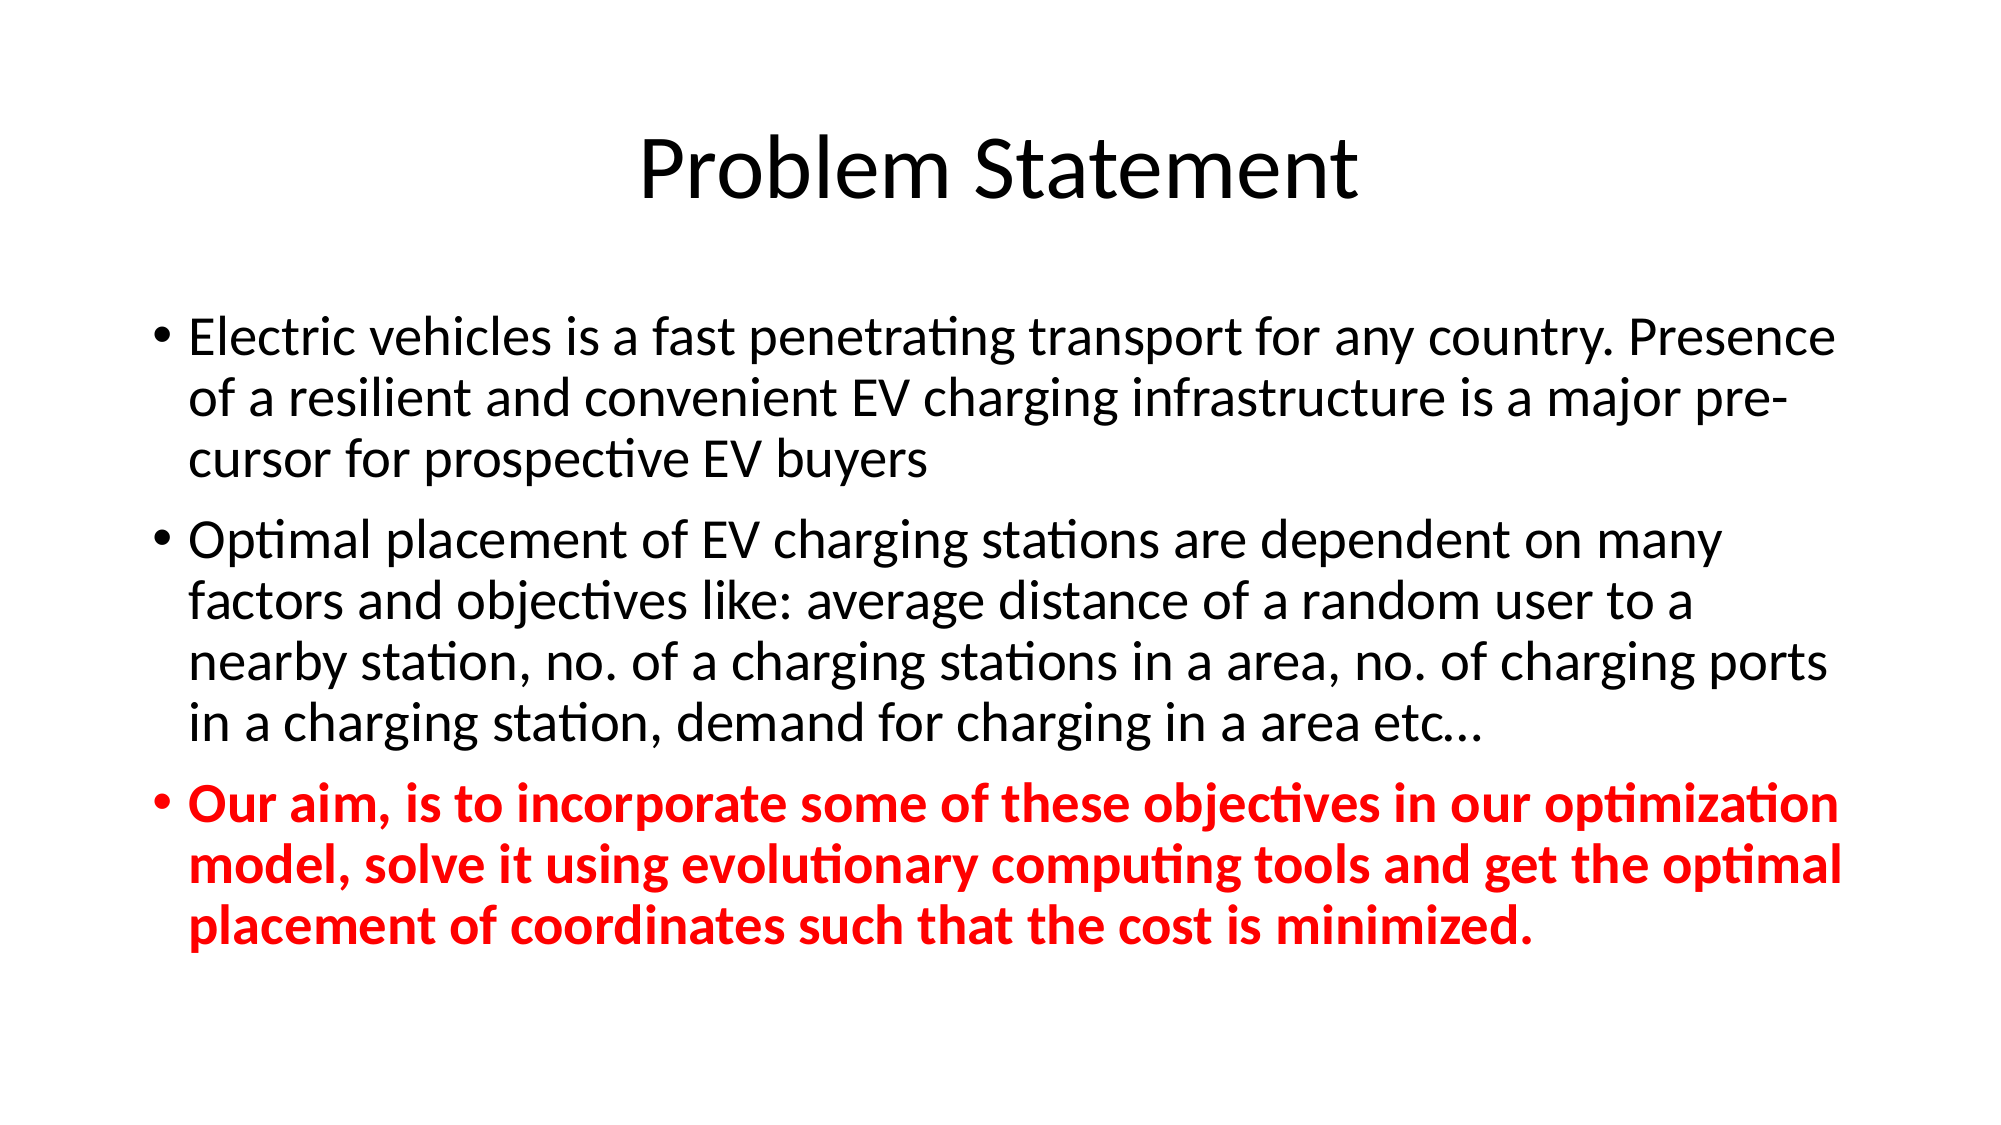

# Problem Statement
Electric vehicles is a fast penetrating transport for any country. Presence of a resilient and convenient EV charging infrastructure is a major pre-cursor for prospective EV buyers
Optimal placement of EV charging stations are dependent on many factors and objectives like: average distance of a random user to a nearby station, no. of a charging stations in a area, no. of charging ports in a charging station, demand for charging in a area etc…
Our aim, is to incorporate some of these objectives in our optimization model, solve it using evolutionary computing tools and get the optimal placement of coordinates such that the cost is minimized.